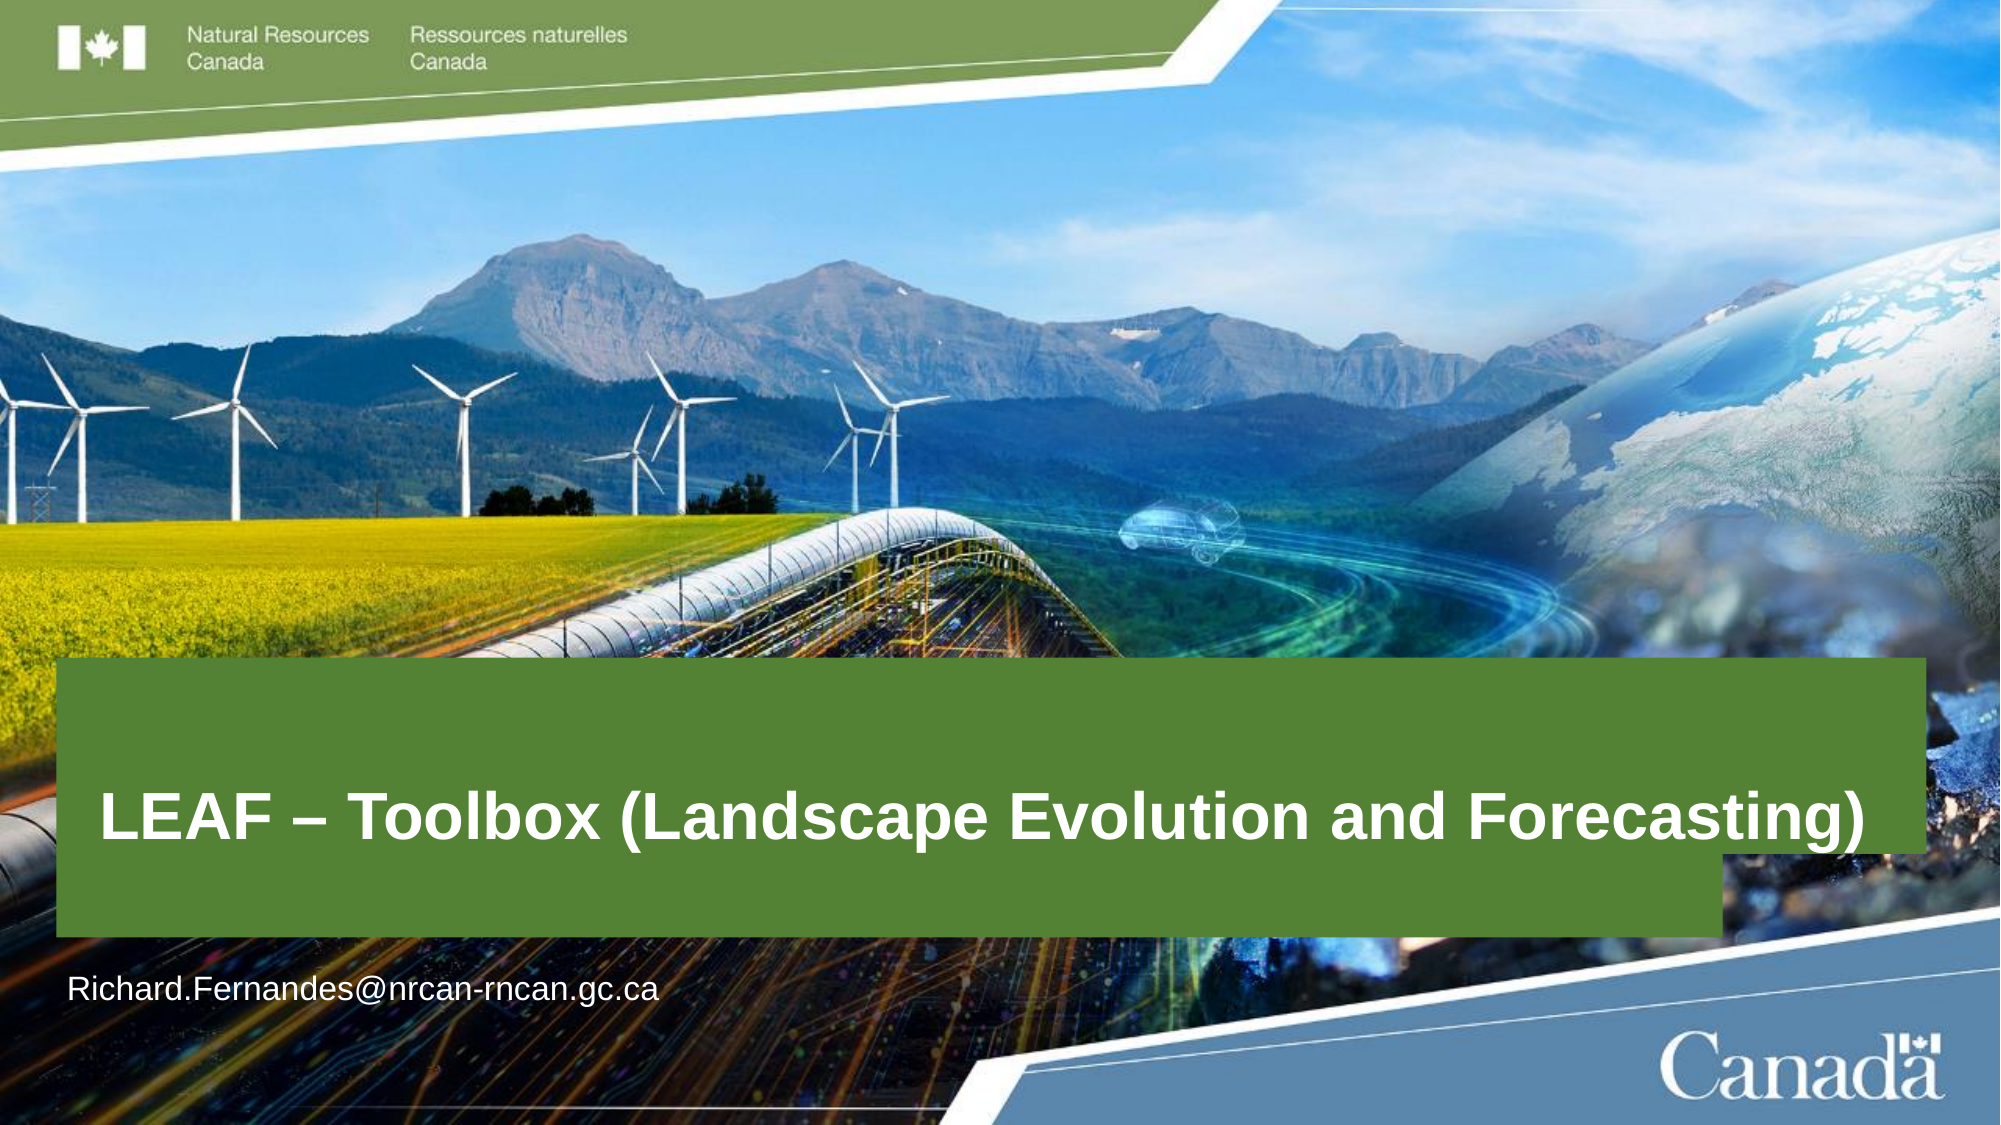

# LEAF – Toolbox (Landscape Evolution and Forecasting)

Richard.Fernandes@nrcan-rncan.gc.ca